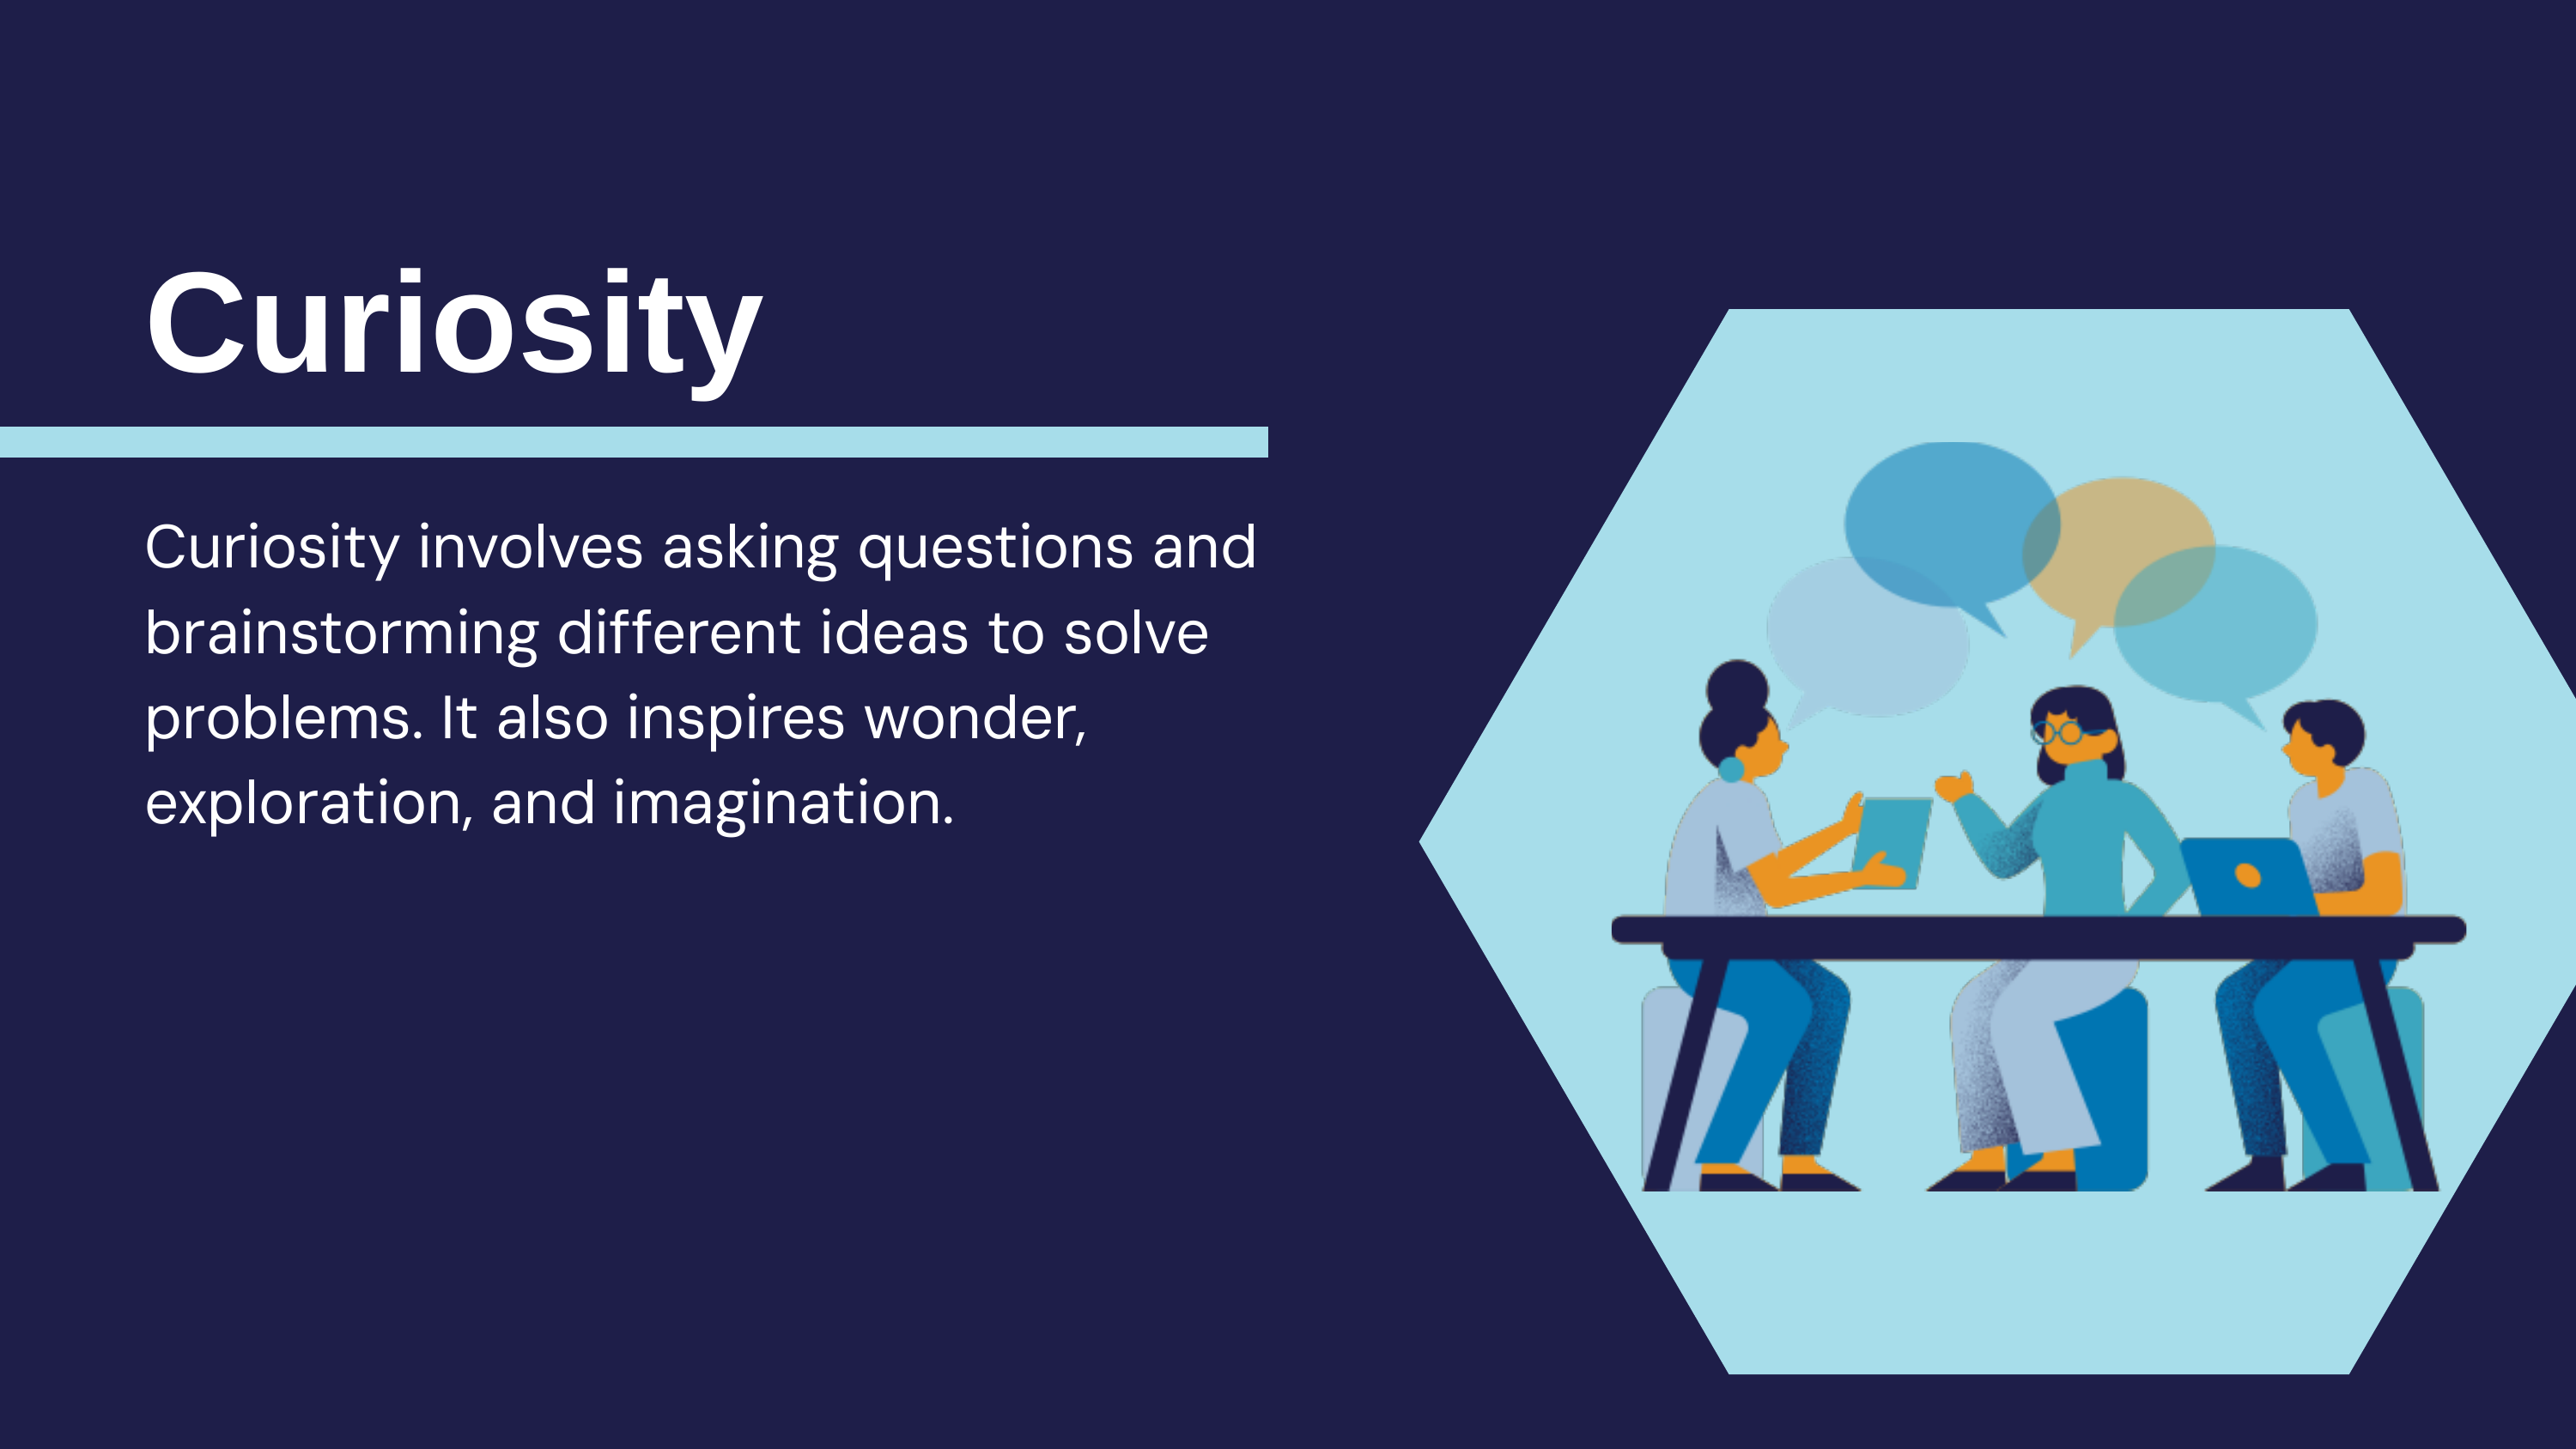

Curiosity

Curiosity involves asking questions and brainstorming different ideas to solve problems. It also inspires wonder, exploration, and imagination.